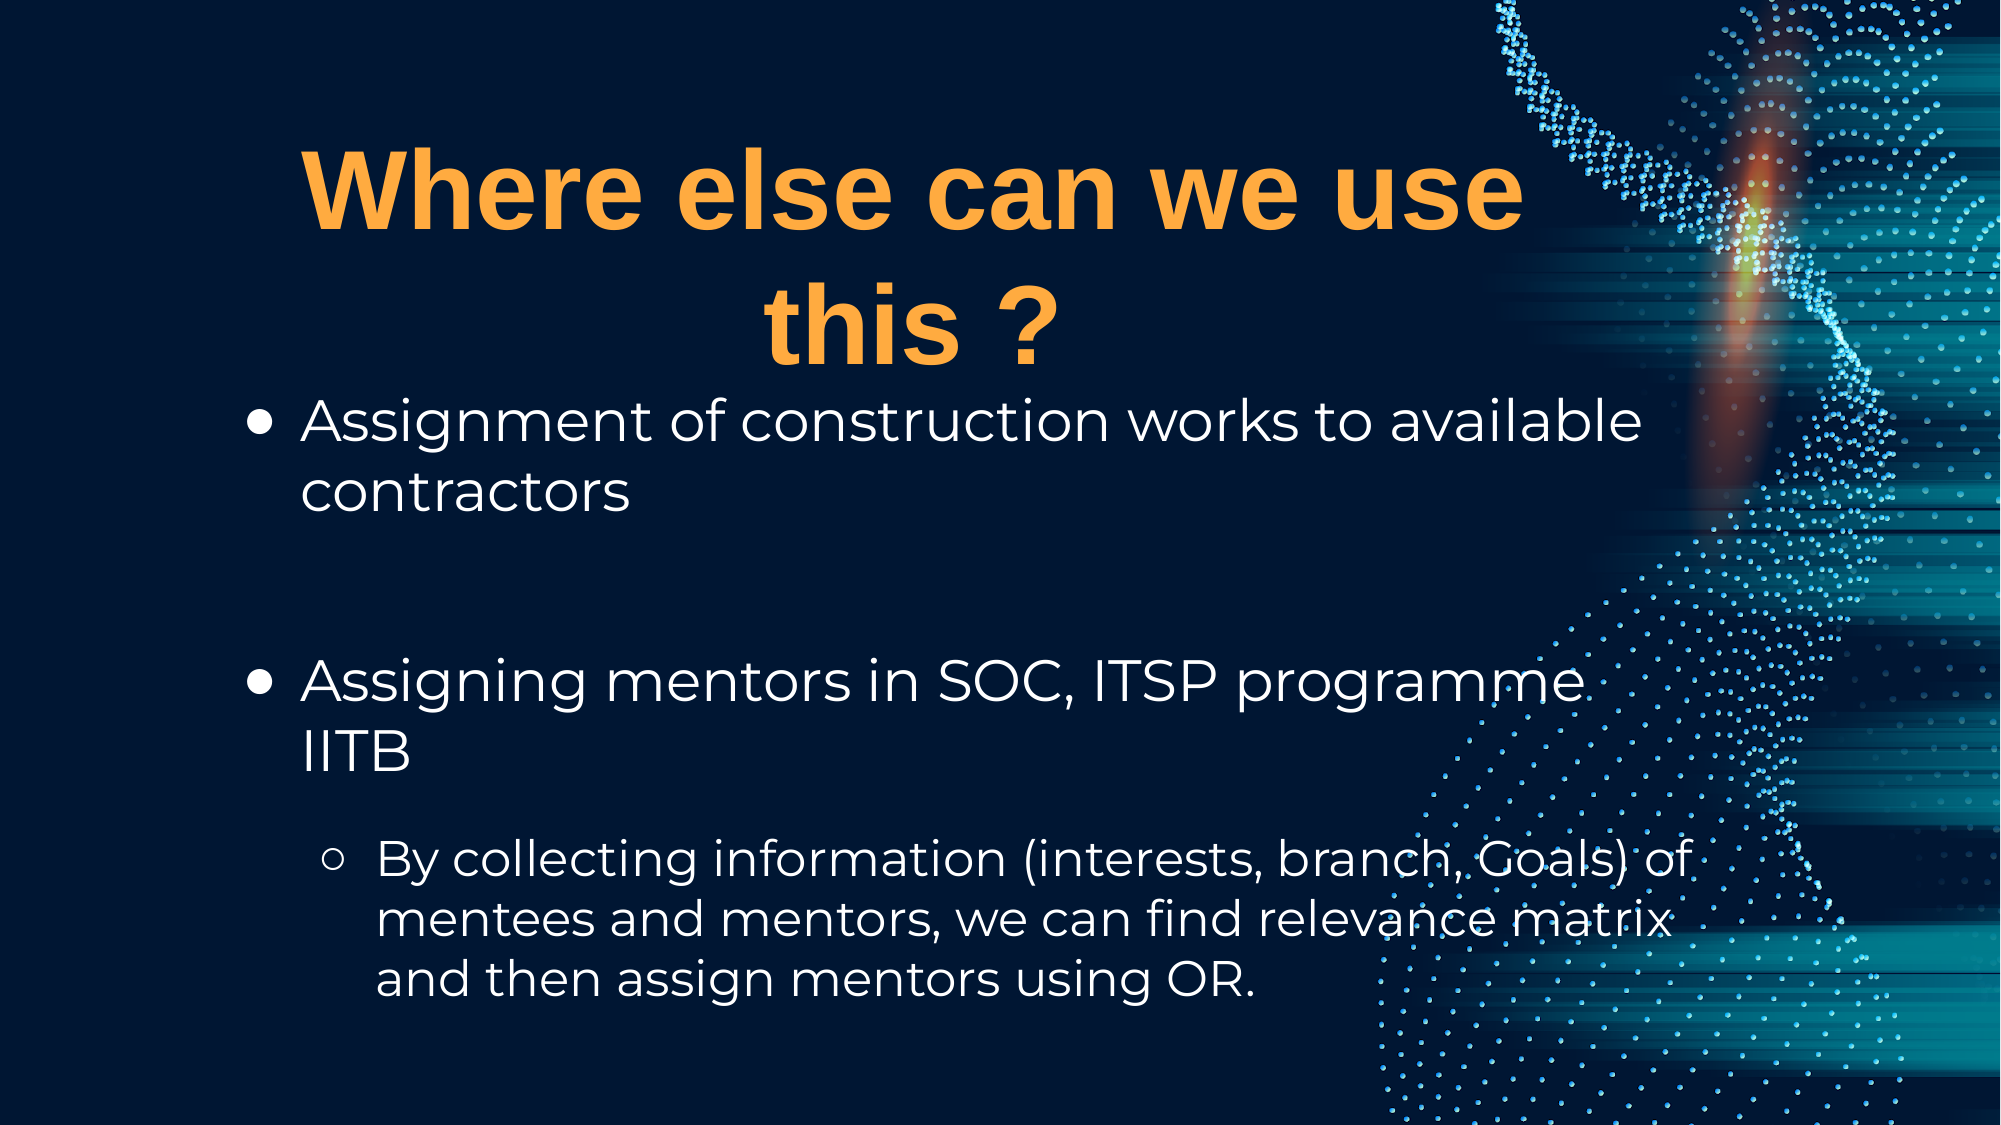

# Where else can we use this ?
Assignment of construction works to available contractors

Assigning mentors in SOC, ITSP programme IITB
By collecting information (interests, branch, Goals) of mentees and mentors, we can find relevance matrix and then assign mentors using OR.